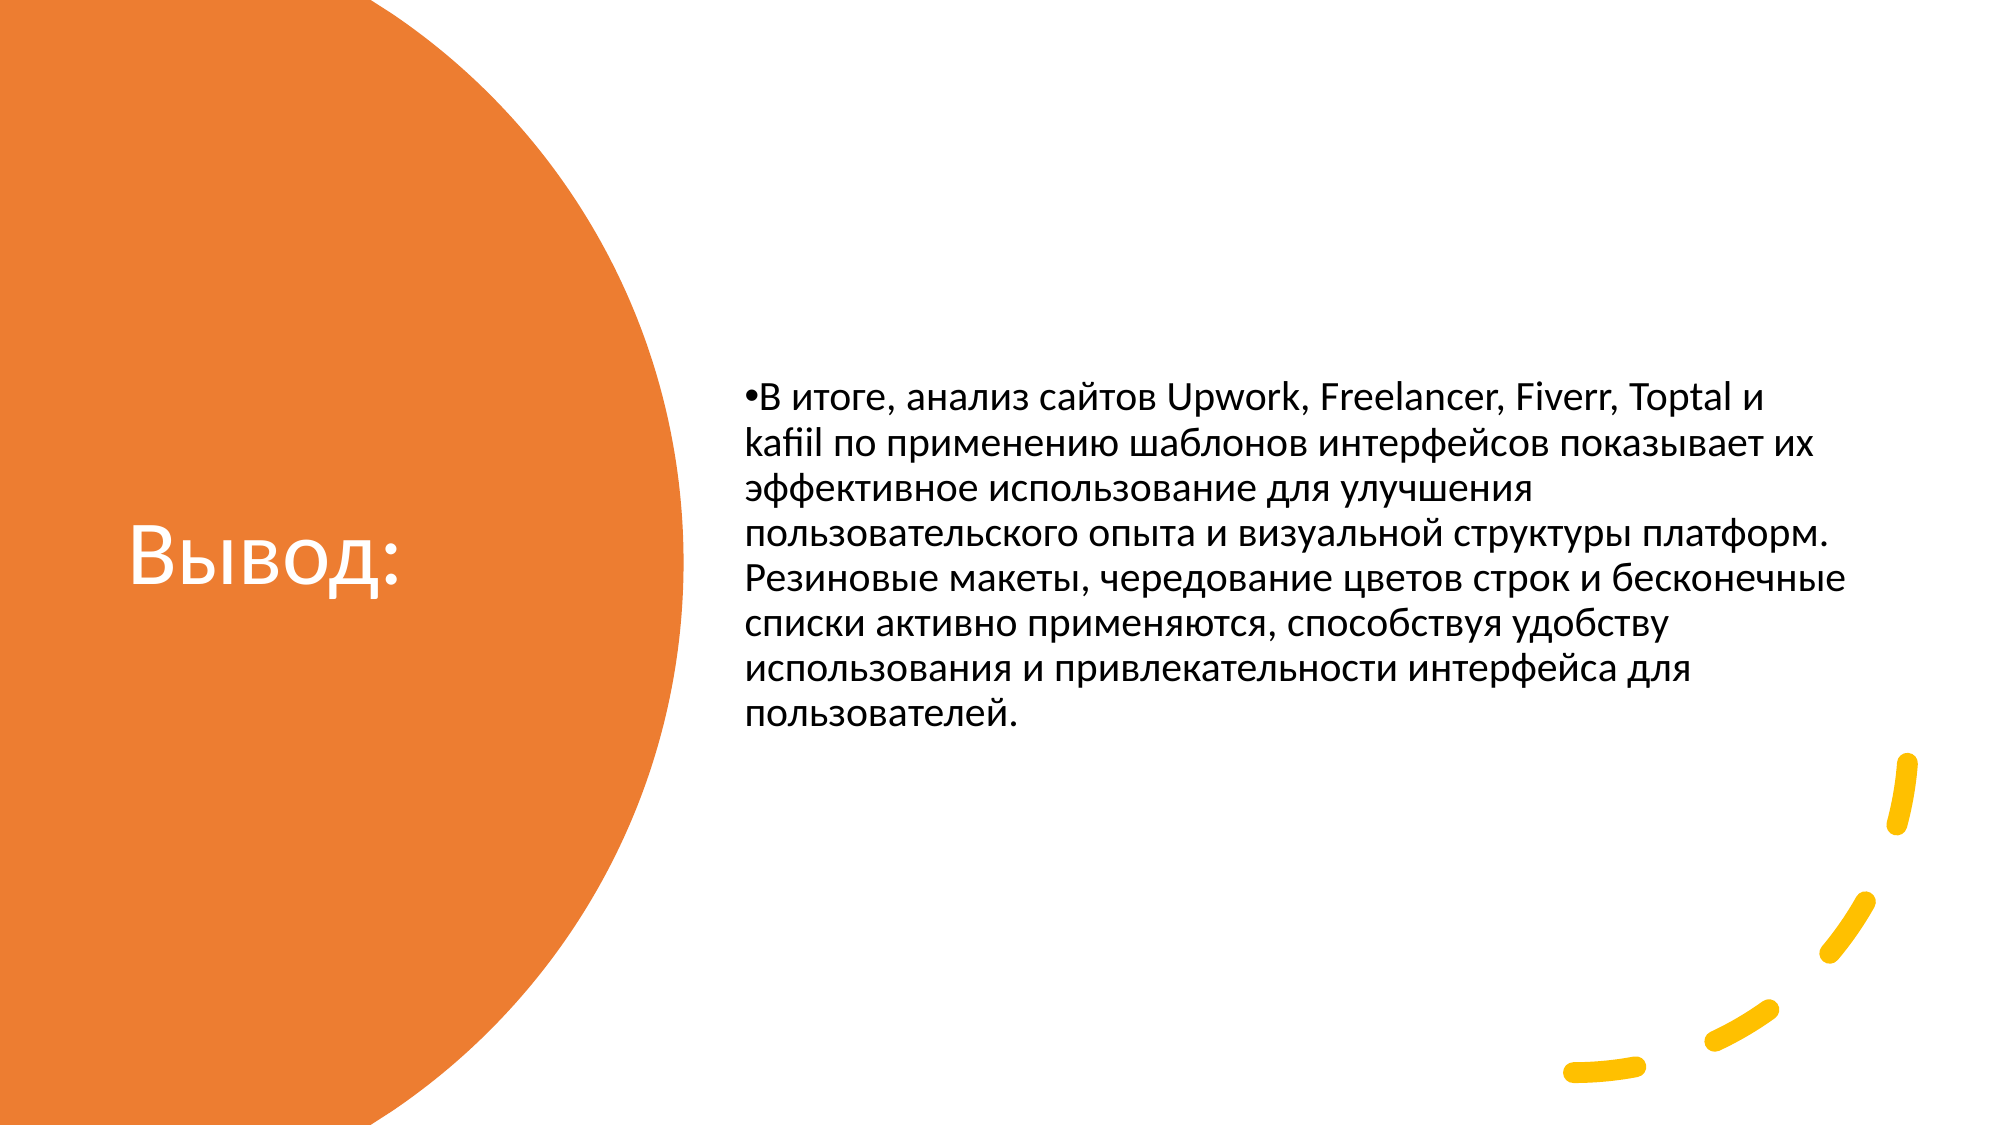

В итоге, анализ сайтов Upwork, Freelancer, Fiverr, Toptal и kafiil по применению шаблонов интерфейсов показывает их эффективное использование для улучшения пользовательского опыта и визуальной структуры платформ. Резиновые макеты, чередование цветов строк и бесконечные списки активно применяются, способствуя удобству использования и привлекательности интерфейса для пользователей.
# Вывод: